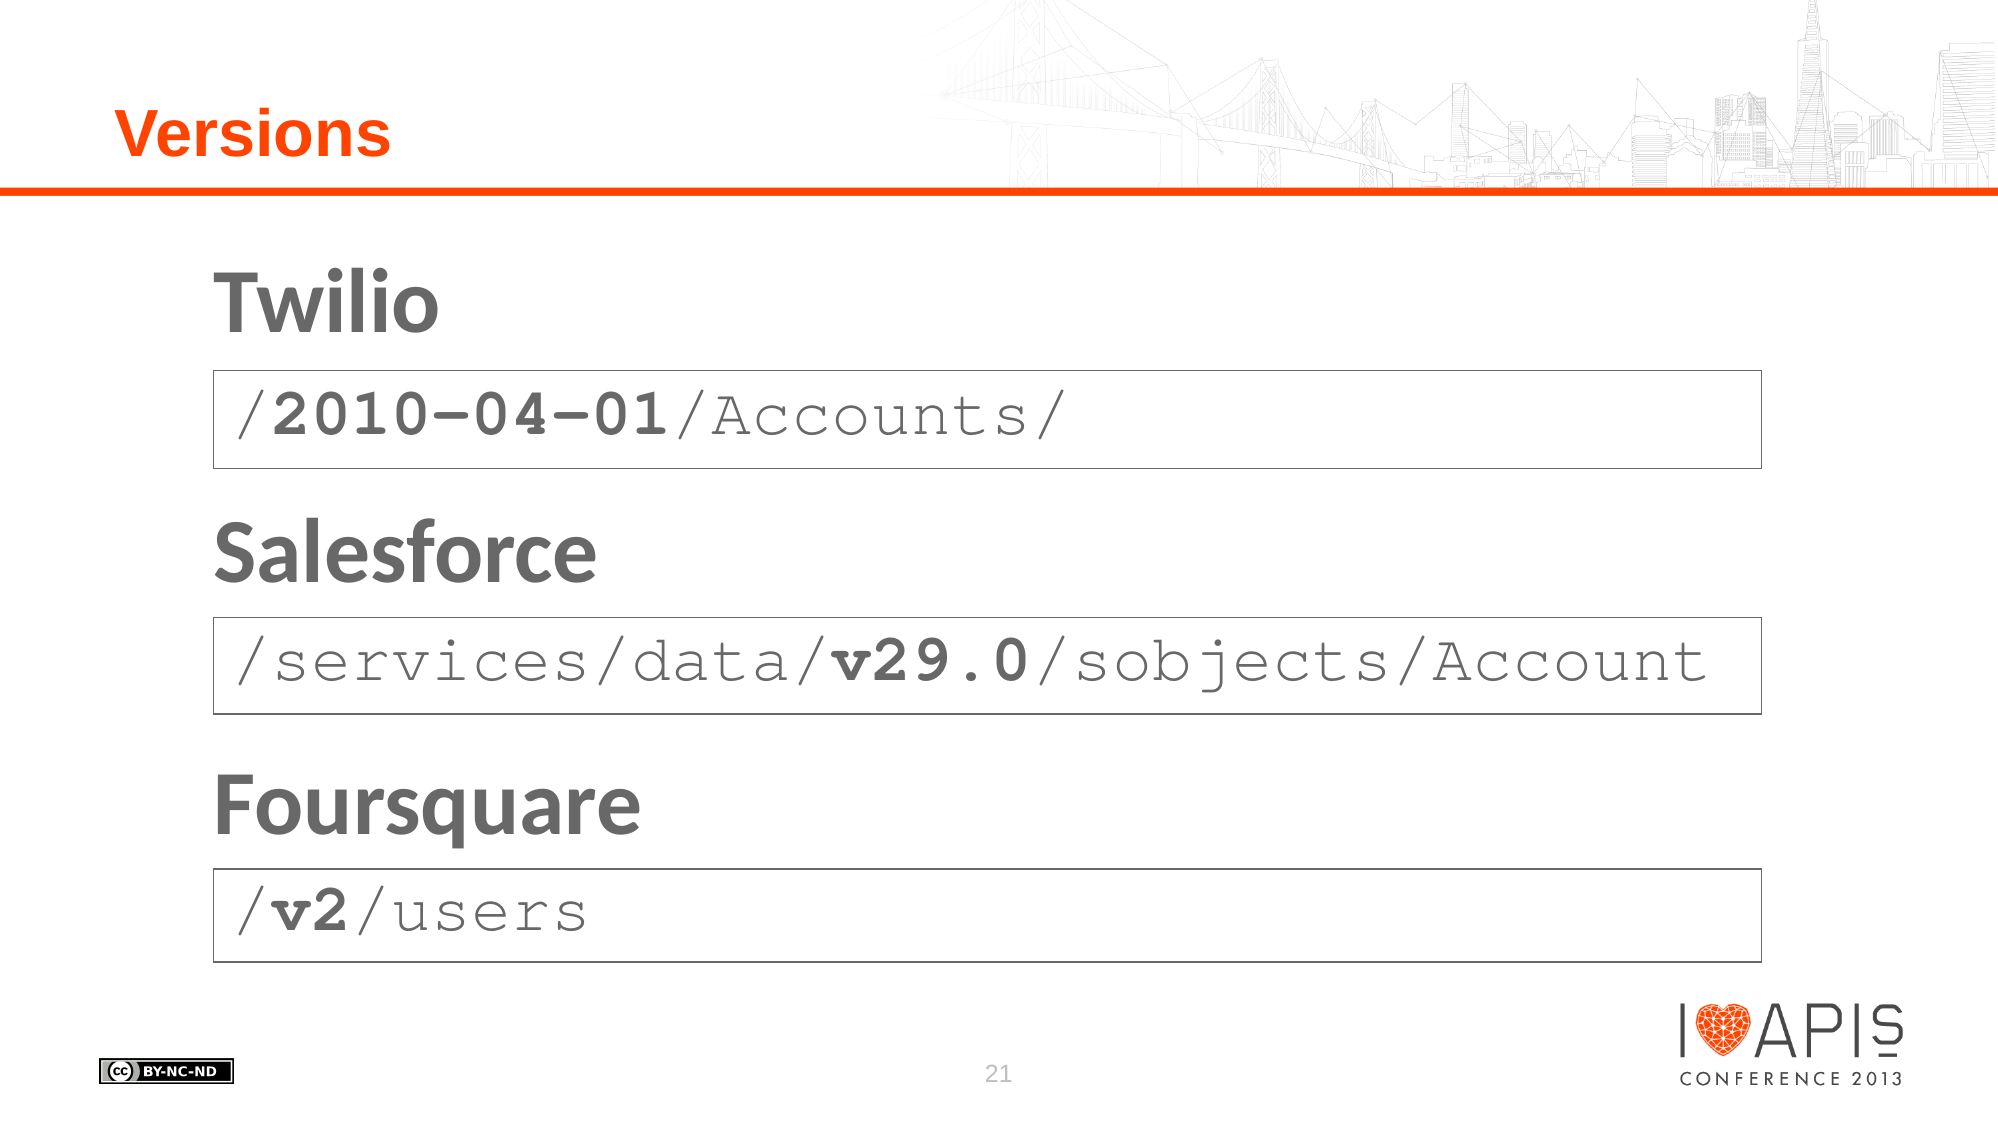

# Versions
Twilio
/2010-04-01/Accounts/
Salesforce
/services/data/v29.0/sobjects/Account
Foursquare
/v2/users
21